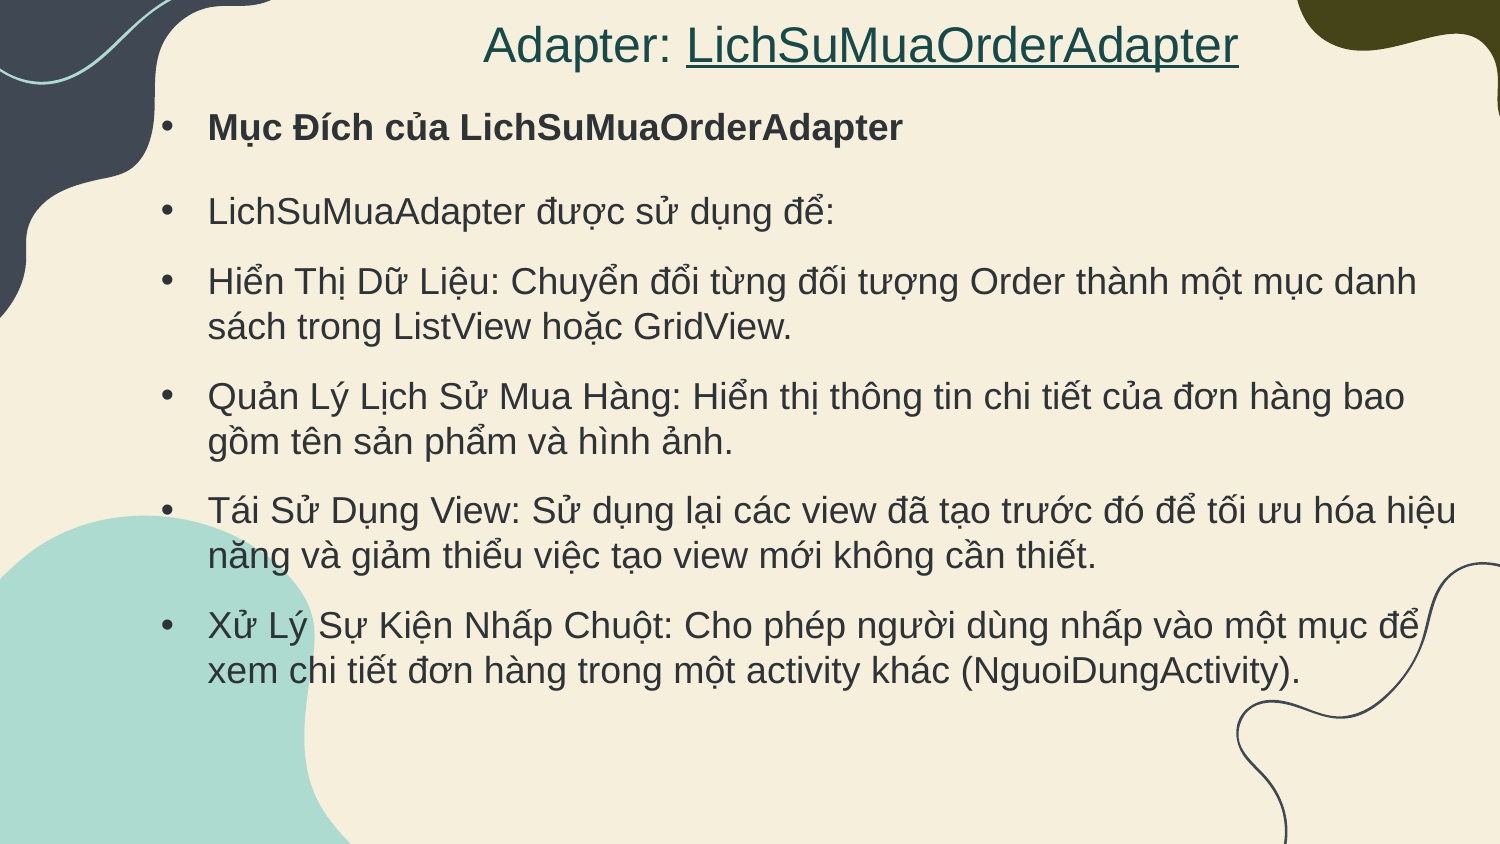

Adapter: LichSuMuaOrderAdapter
Mục Đích của LichSuMuaOrderAdapter
LichSuMuaAdapter được sử dụng để:
Hiển Thị Dữ Liệu: Chuyển đổi từng đối tượng Order thành một mục danh sách trong ListView hoặc GridView.
Quản Lý Lịch Sử Mua Hàng: Hiển thị thông tin chi tiết của đơn hàng bao gồm tên sản phẩm và hình ảnh.
Tái Sử Dụng View: Sử dụng lại các view đã tạo trước đó để tối ưu hóa hiệu năng và giảm thiểu việc tạo view mới không cần thiết.
Xử Lý Sự Kiện Nhấp Chuột: Cho phép người dùng nhấp vào một mục để xem chi tiết đơn hàng trong một activity khác (NguoiDungActivity).